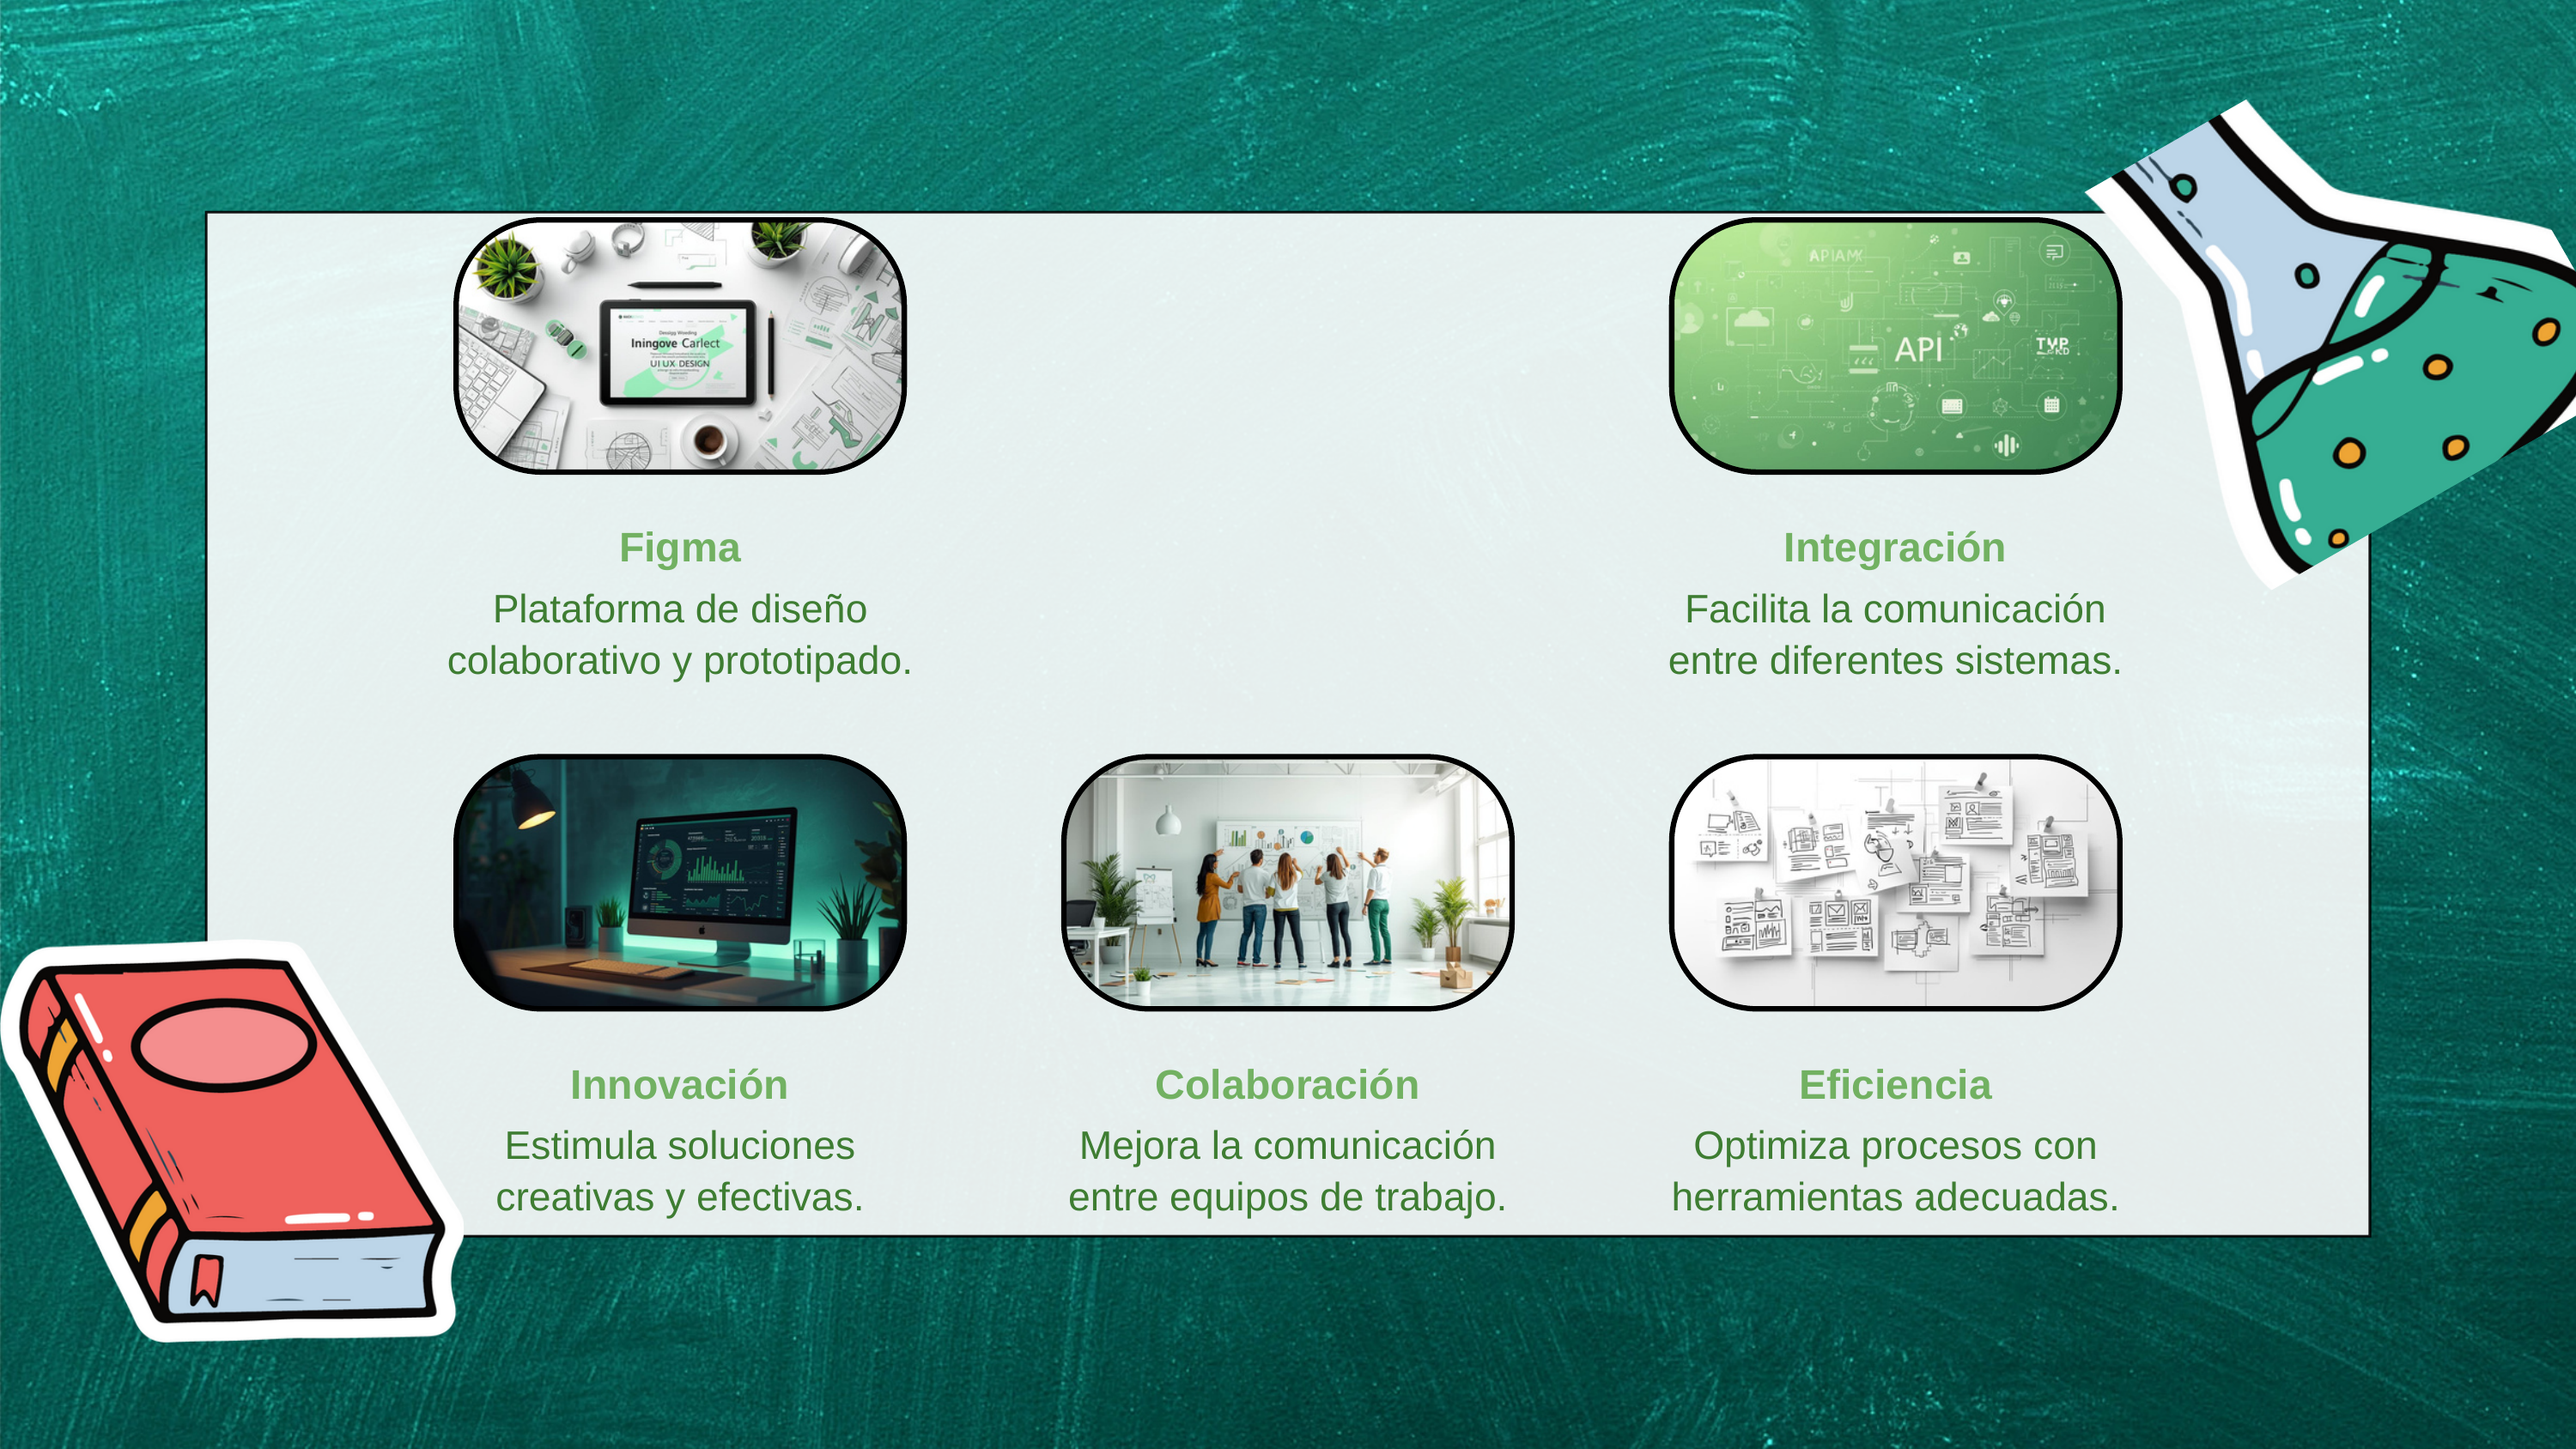

Figma
Plataforma de diseño colaborativo y prototipado.
Integración
Facilita la comunicación entre diferentes sistemas.

Innovación
Estimula soluciones creativas y efectivas.
Colaboración
Mejora la comunicación entre equipos de trabajo.
Eficiencia
Optimiza procesos con herramientas adecuadas.